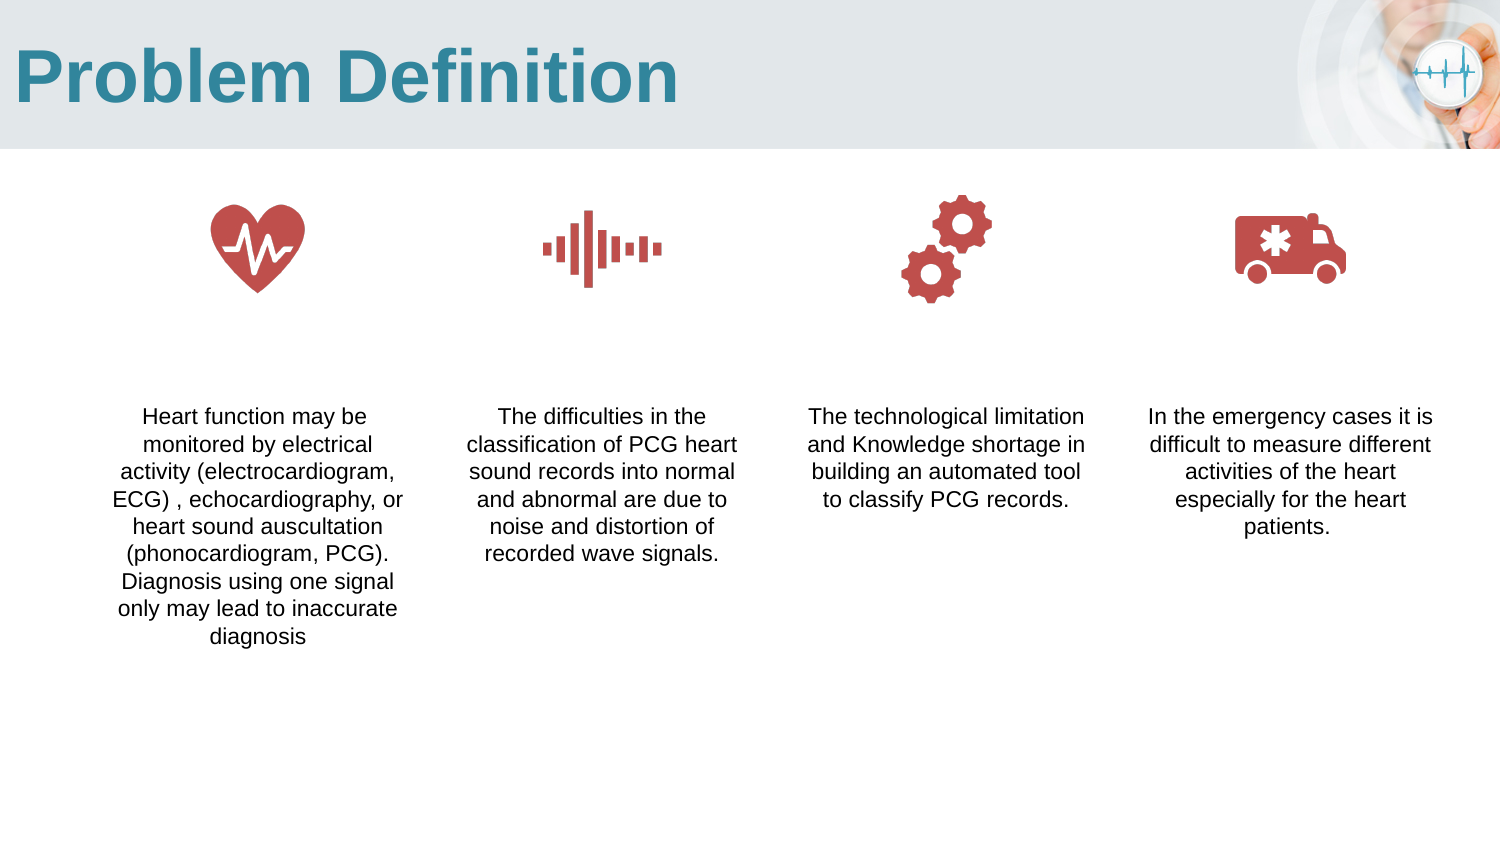

# Problem Definition

Heart function may be  monitored by electrical activity (electrocardiogram, ECG) , echocardiography, or heart sound auscultation (phonocardiogram, PCG). Diagnosis using one signal only may lead to inaccurate diagnosis
The difficulties in the classification of PCG heart sound records into normal and abnormal are due to noise and distortion of recorded wave signals.
The technological limitation and Knowledge shortage in building an automated tool to classify PCG records.
In the emergency cases it is difficult to measure different activities of the heart especially for the heart patients.